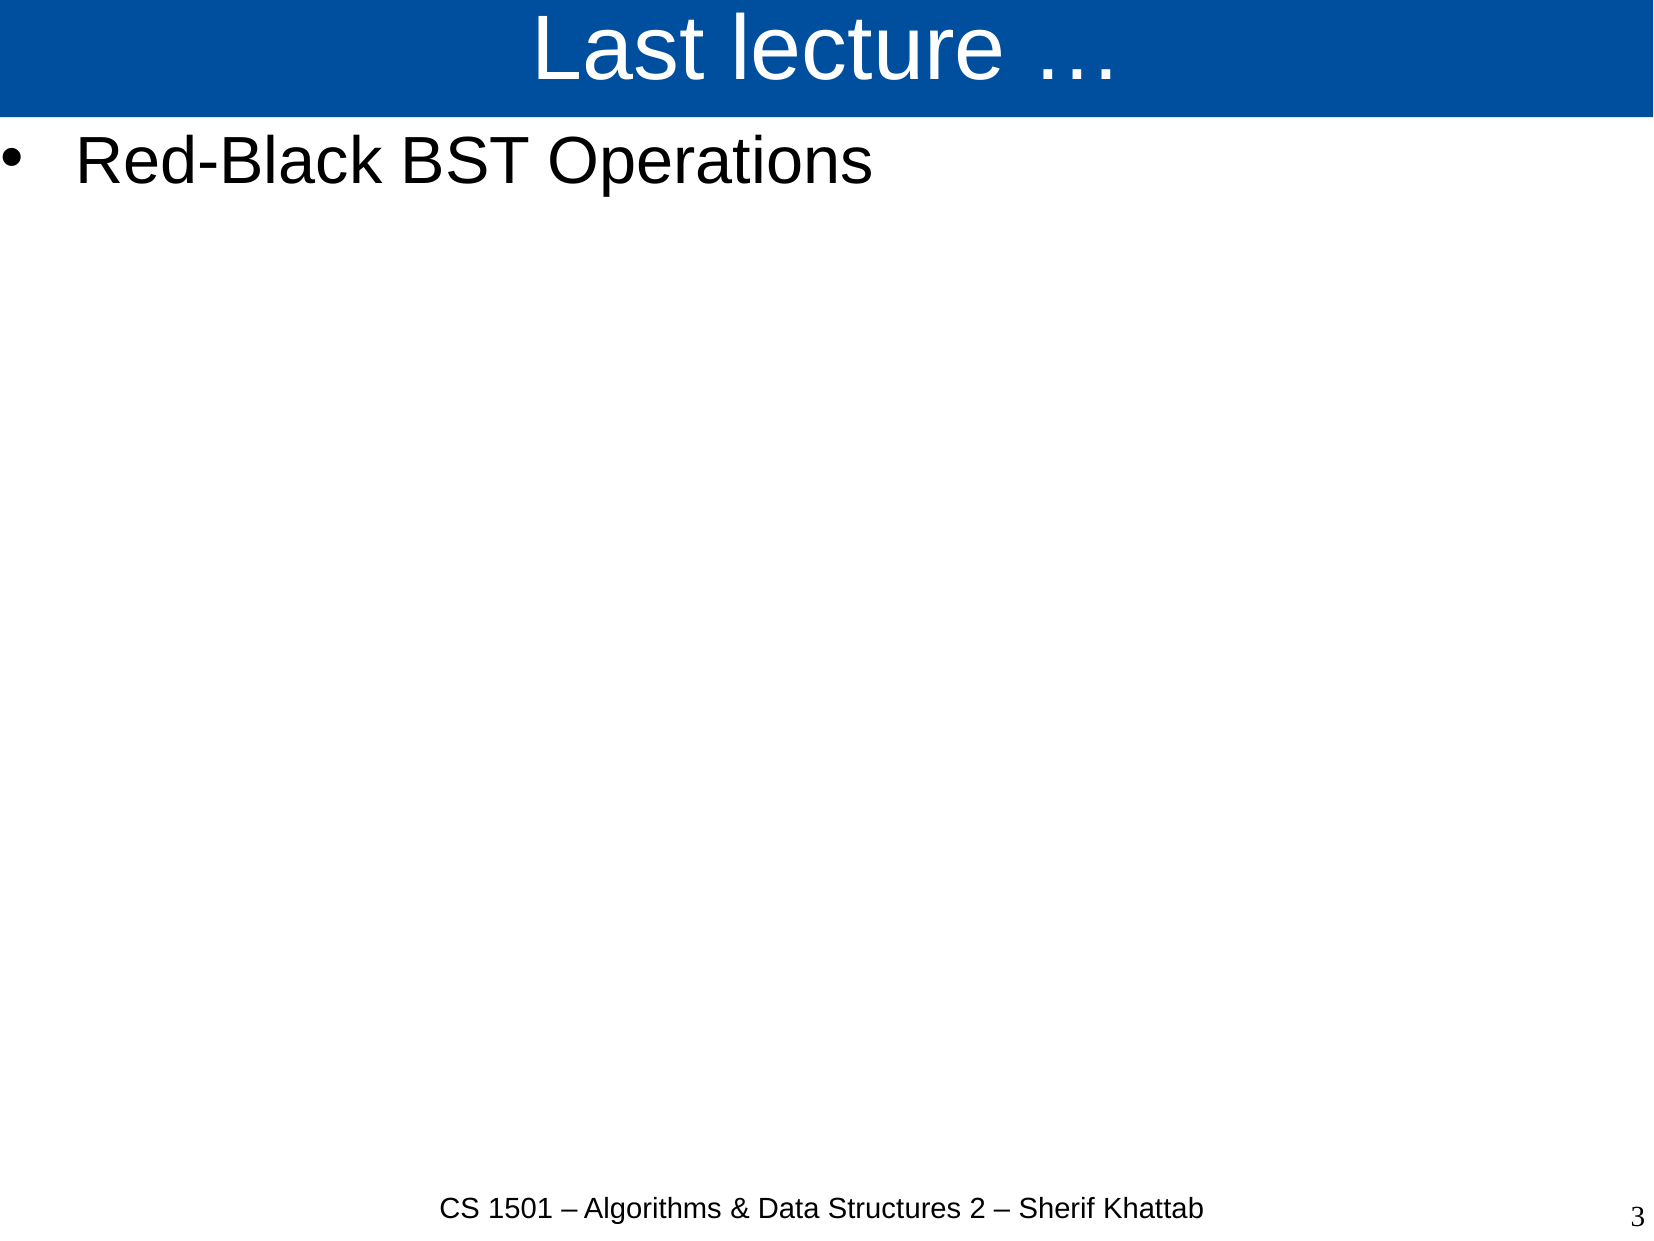

# Last lecture …
Red-Black BST Operations
CS 1501 – Algorithms & Data Structures 2 – Sherif Khattab
3